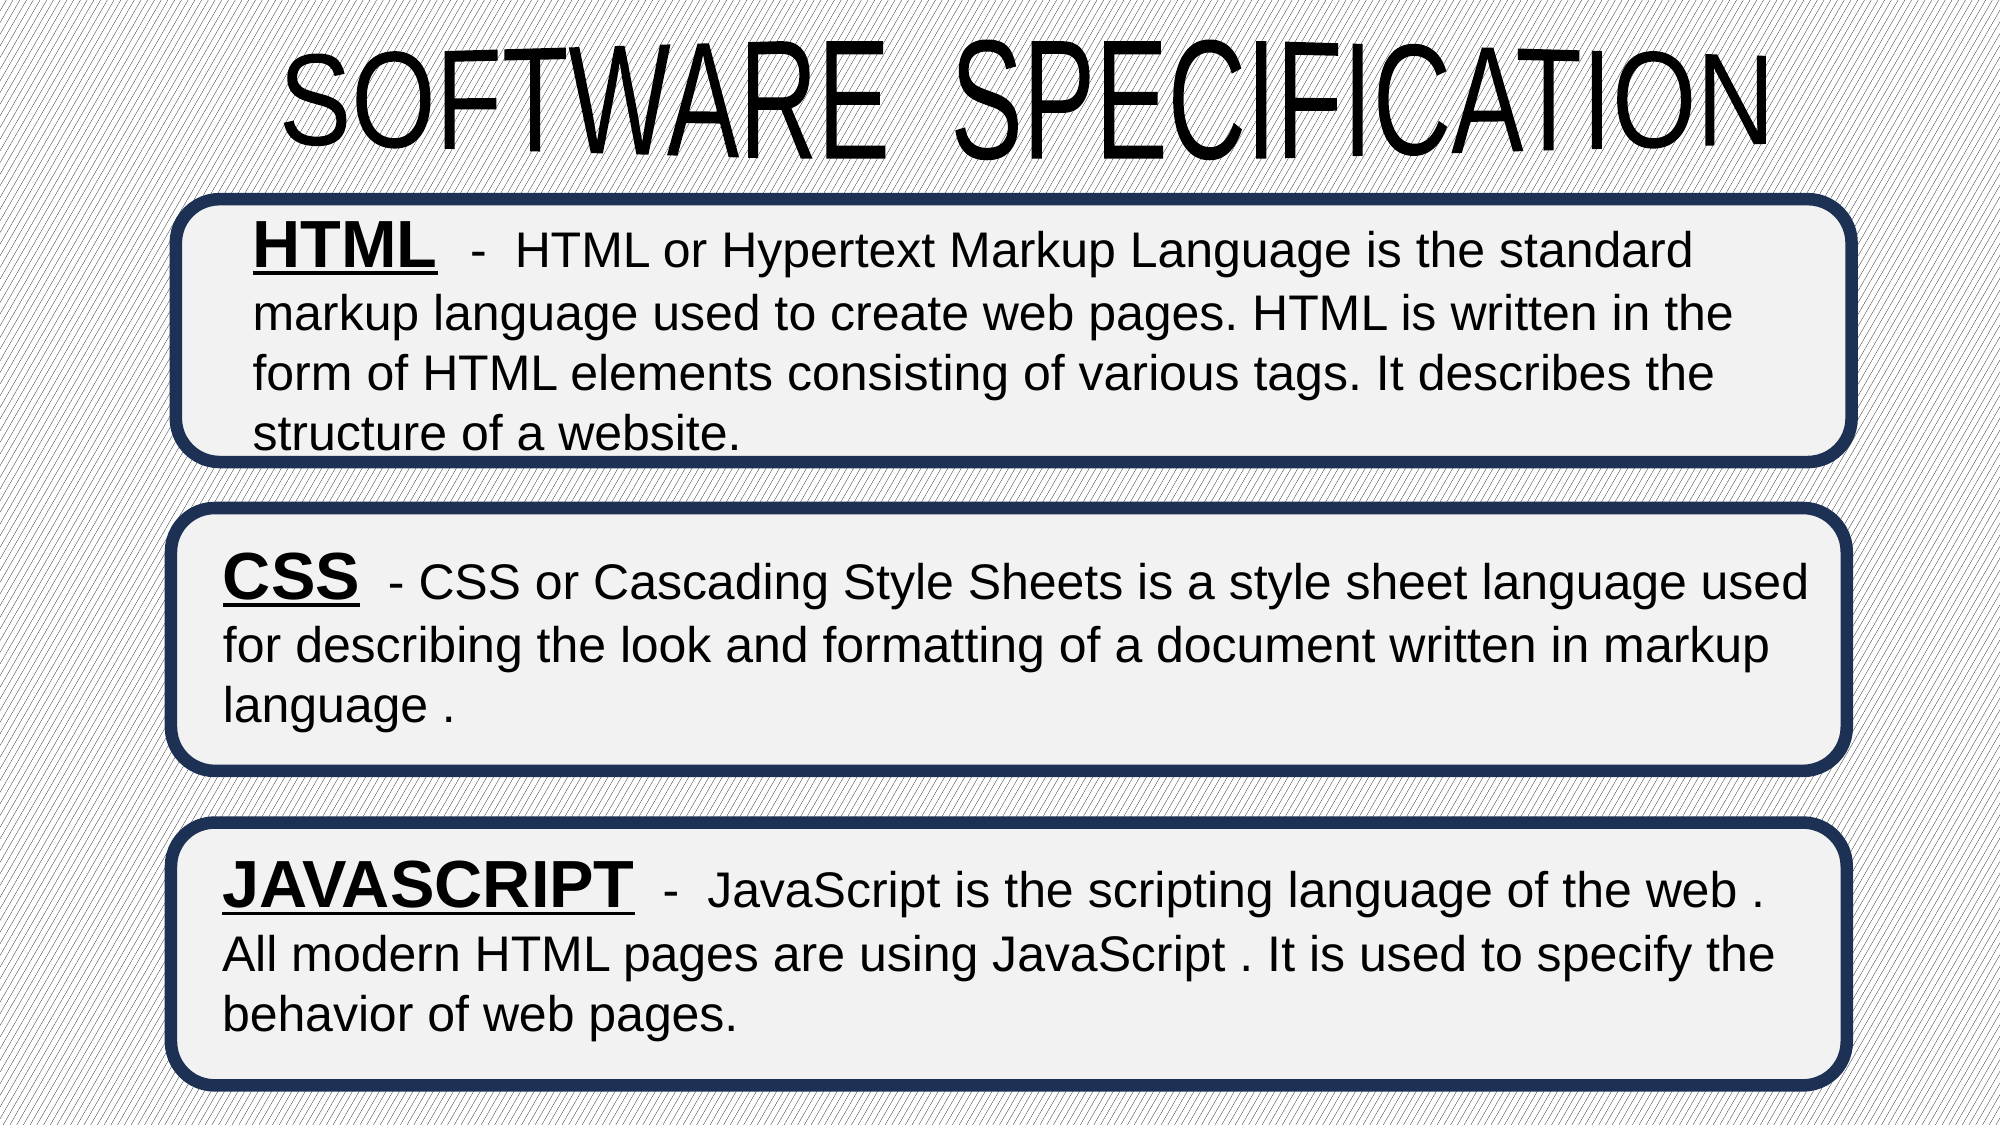

SOFTWARE  SPECIFICATION
HTML  -  HTML or Hypertext Markup Language is the standard markup language used to create web pages. HTML is written in the form of HTML elements consisting of various tags. It describes the structure of a website.

CSS  - CSS or Cascading Style Sheets is a style sheet language used for describing the look and formatting of a document written in markup language .

JAVASCRIPT  -  JavaScript is the scripting language of the web . All modern HTML pages are using JavaScript . It is used to specify the behavior of web pages.